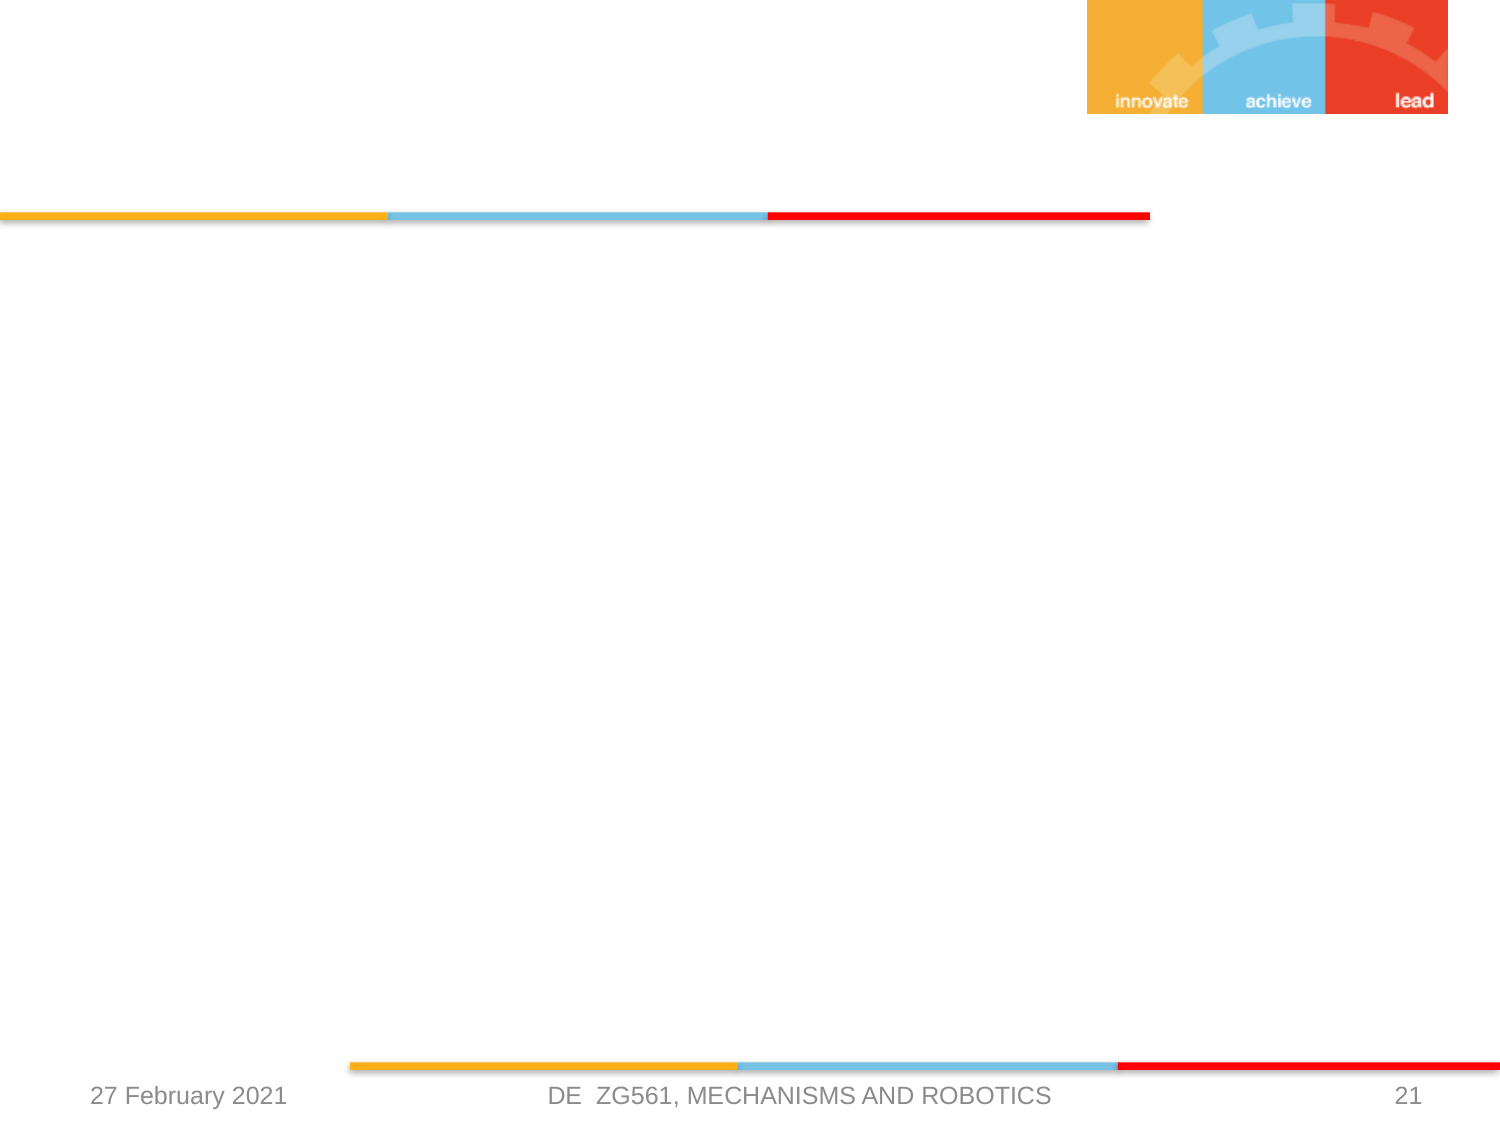

#

DE  ZG561, MECHANISMS AND ROBOTICS
27 February 2021
21